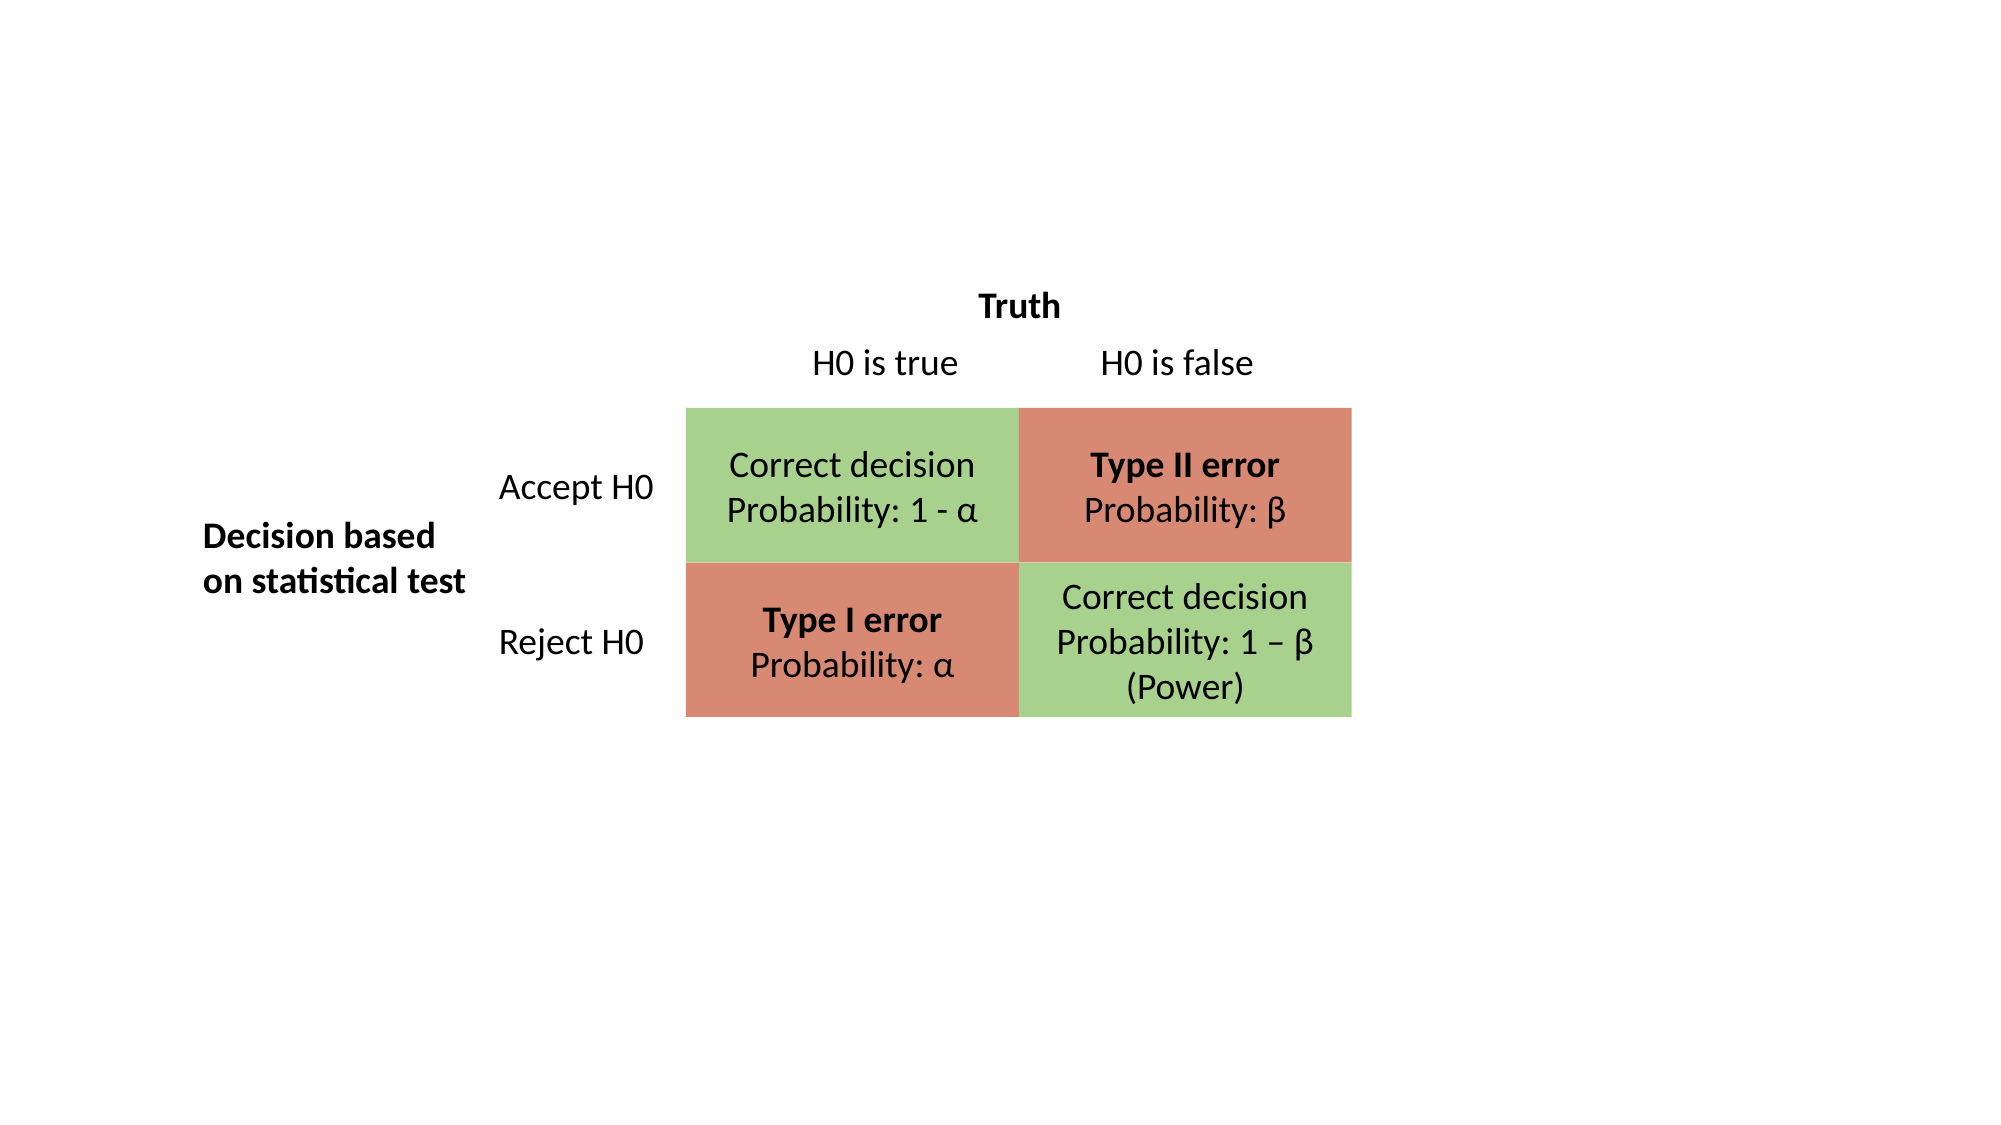

Truth
H0 is true
H0 is false
Correct decision
Probability: 1 - α
Type II error
Probability: β
Accept H0
Decision based on statistical test
Type I error
Probability: α
Correct decision
Probability: 1 – β
(Power)
Reject H0